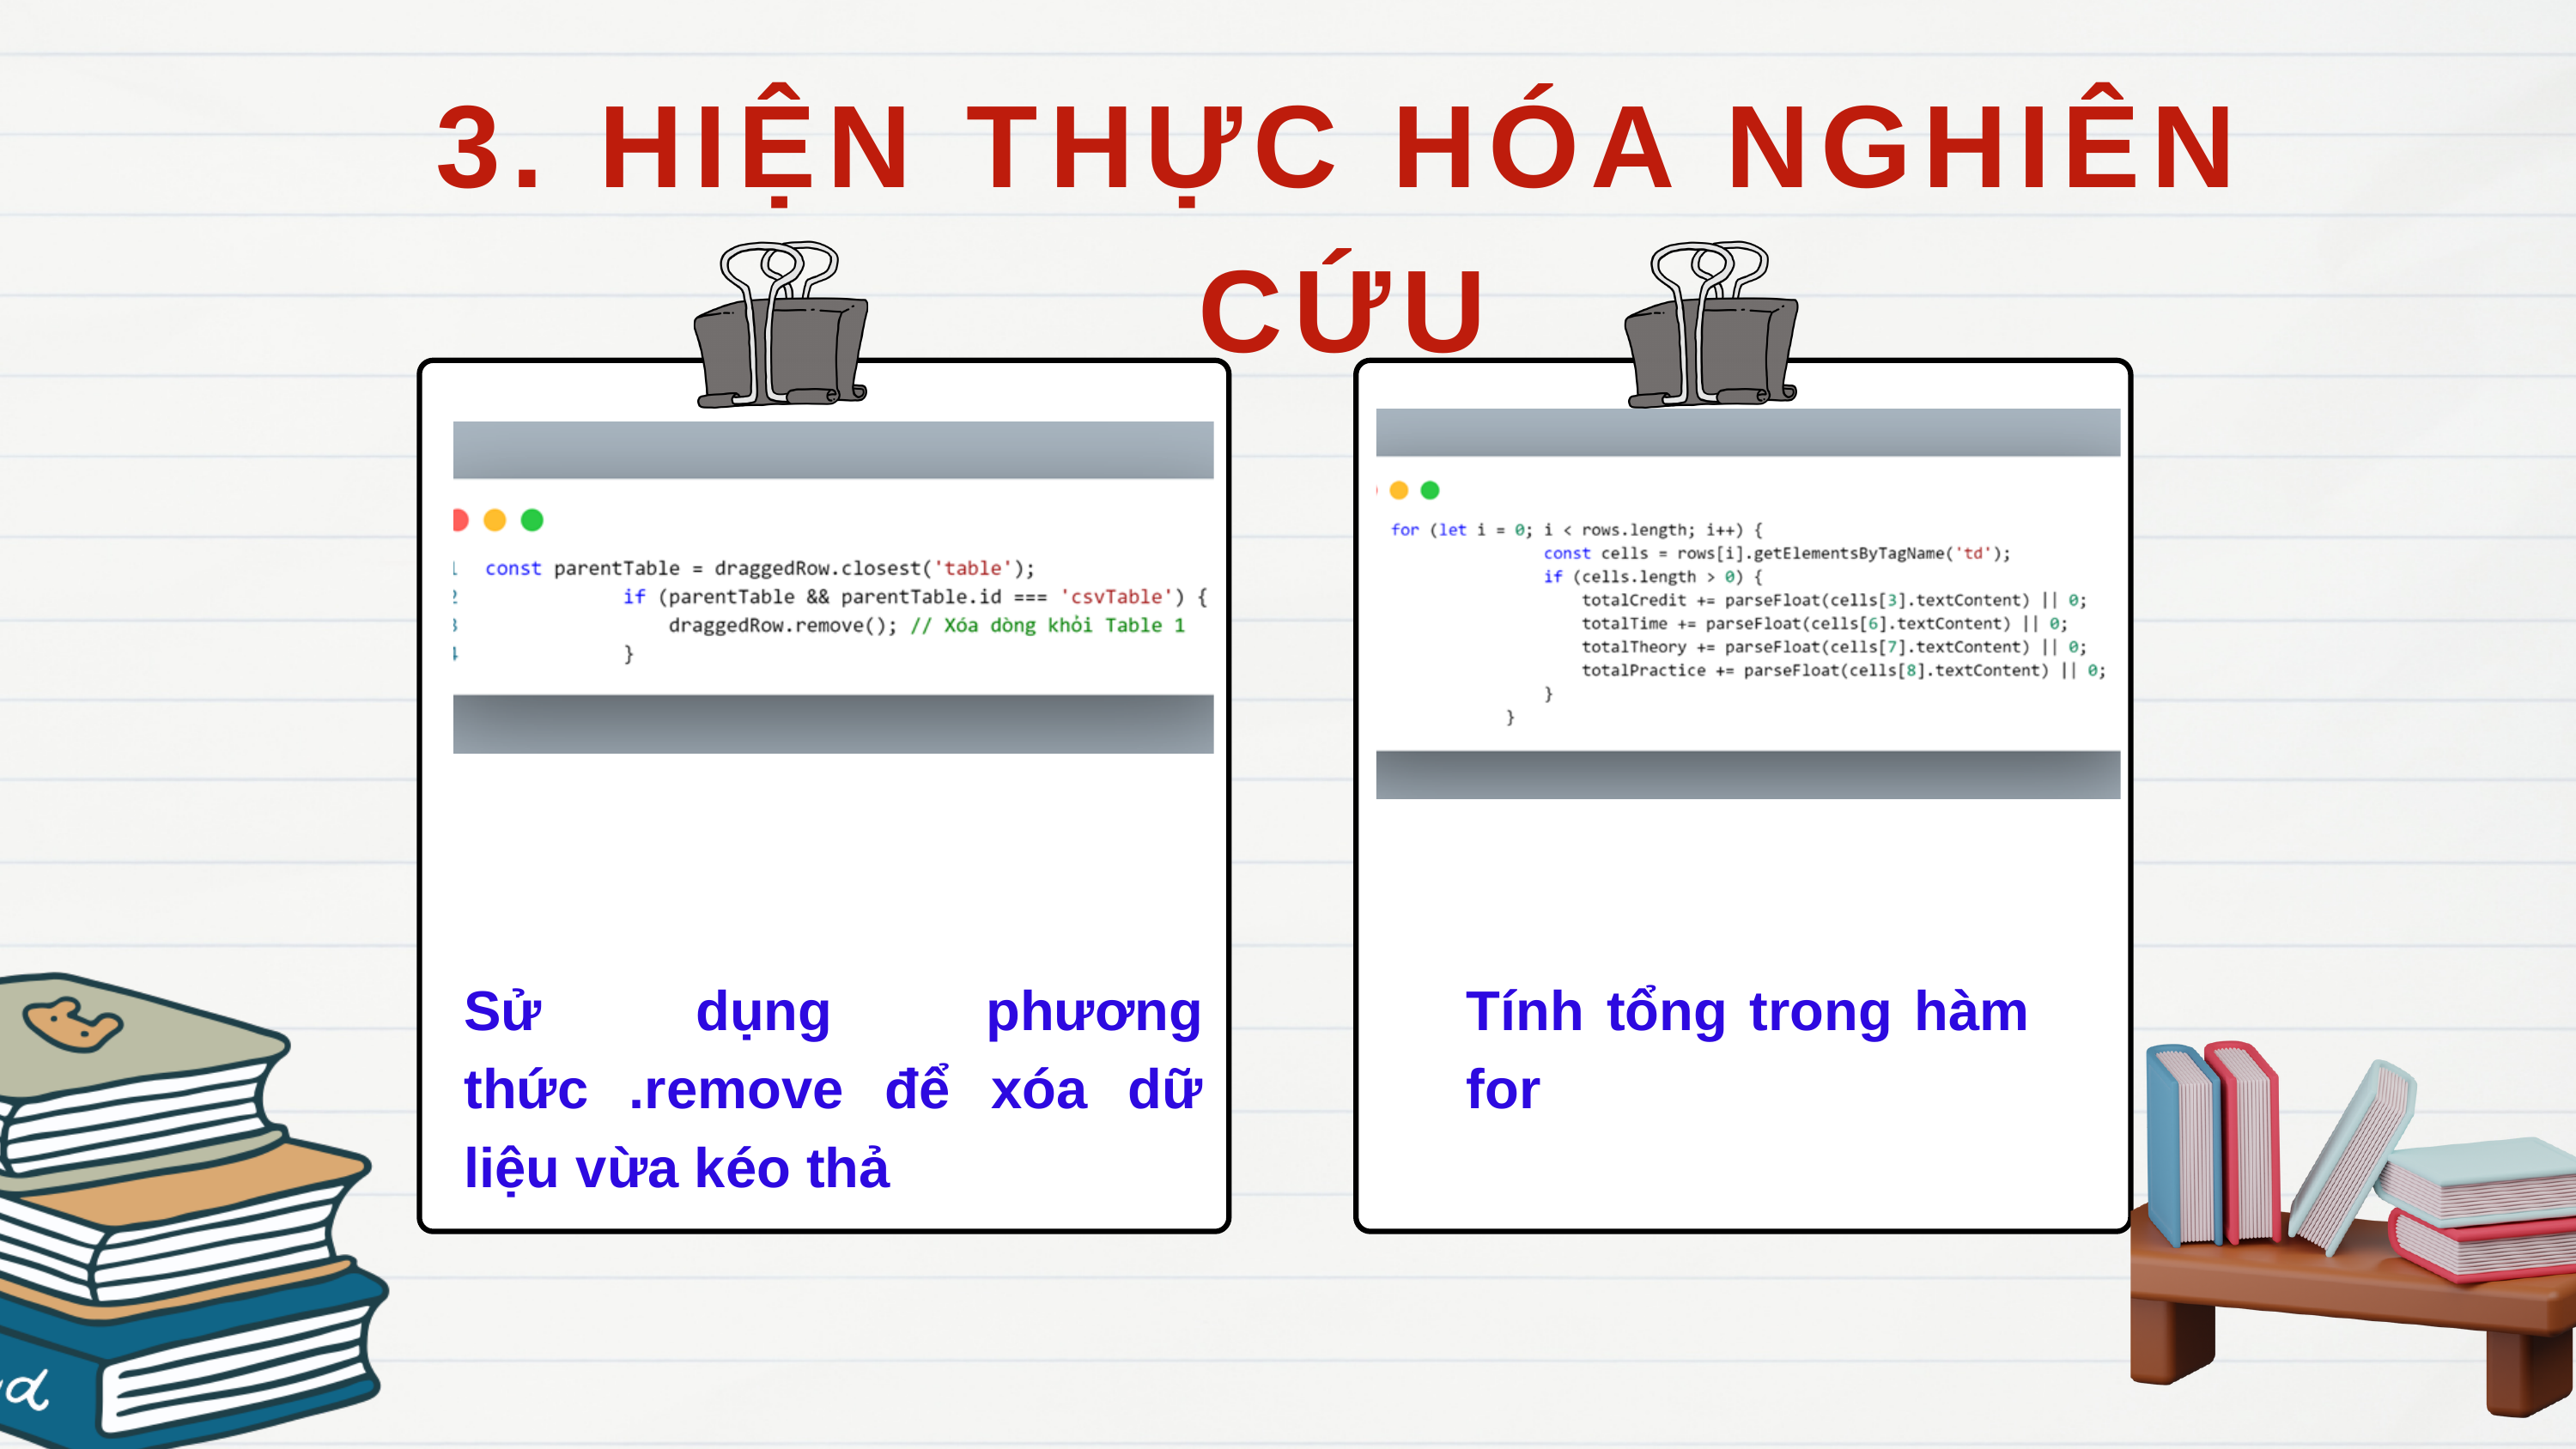

3. HIỆN THỰC HÓA NGHIÊN CỨU

Sử dụng phương thức .remove để xóa dữ liệu vừa kéo thả
Tính tổng trong hàm for